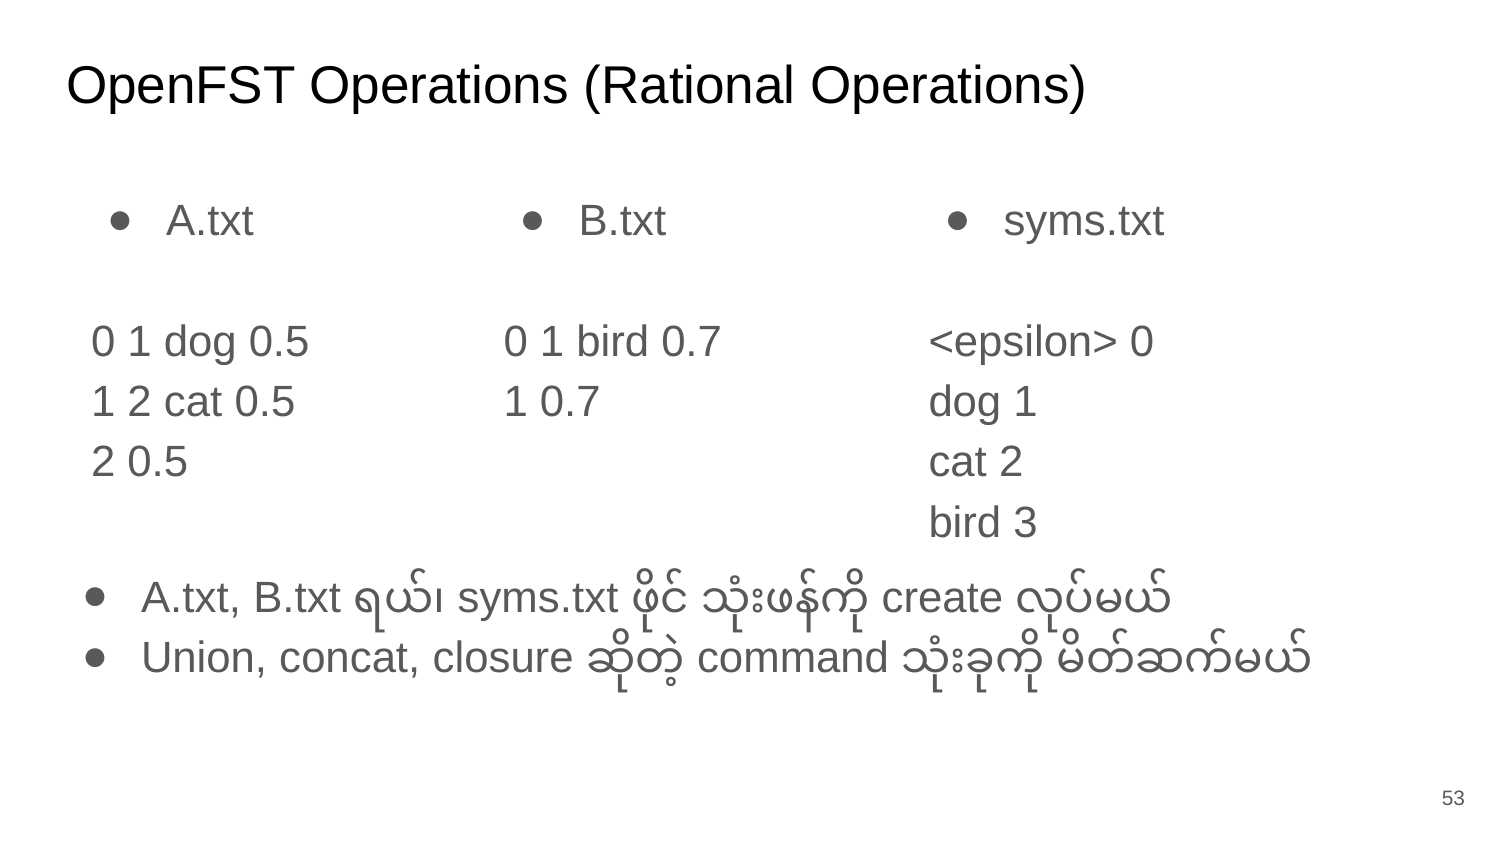

# OpenFST Operations (Rational Operations)
A.txt

0 1 dog 0.5
1 2 cat 0.5
2 0.5

B.txt

0 1 bird 0.7
1 0.7

syms.txt

<epsilon> 0
dog 1
cat 2
bird 3

A.txt, B.txt ရယ်၊ syms.txt ဖိုင် သုံးဖန်ကို create လုပ်မယ်
Union, concat, closure ဆိုတဲ့ command သုံးခုကို မိတ်ဆက်မယ်
53